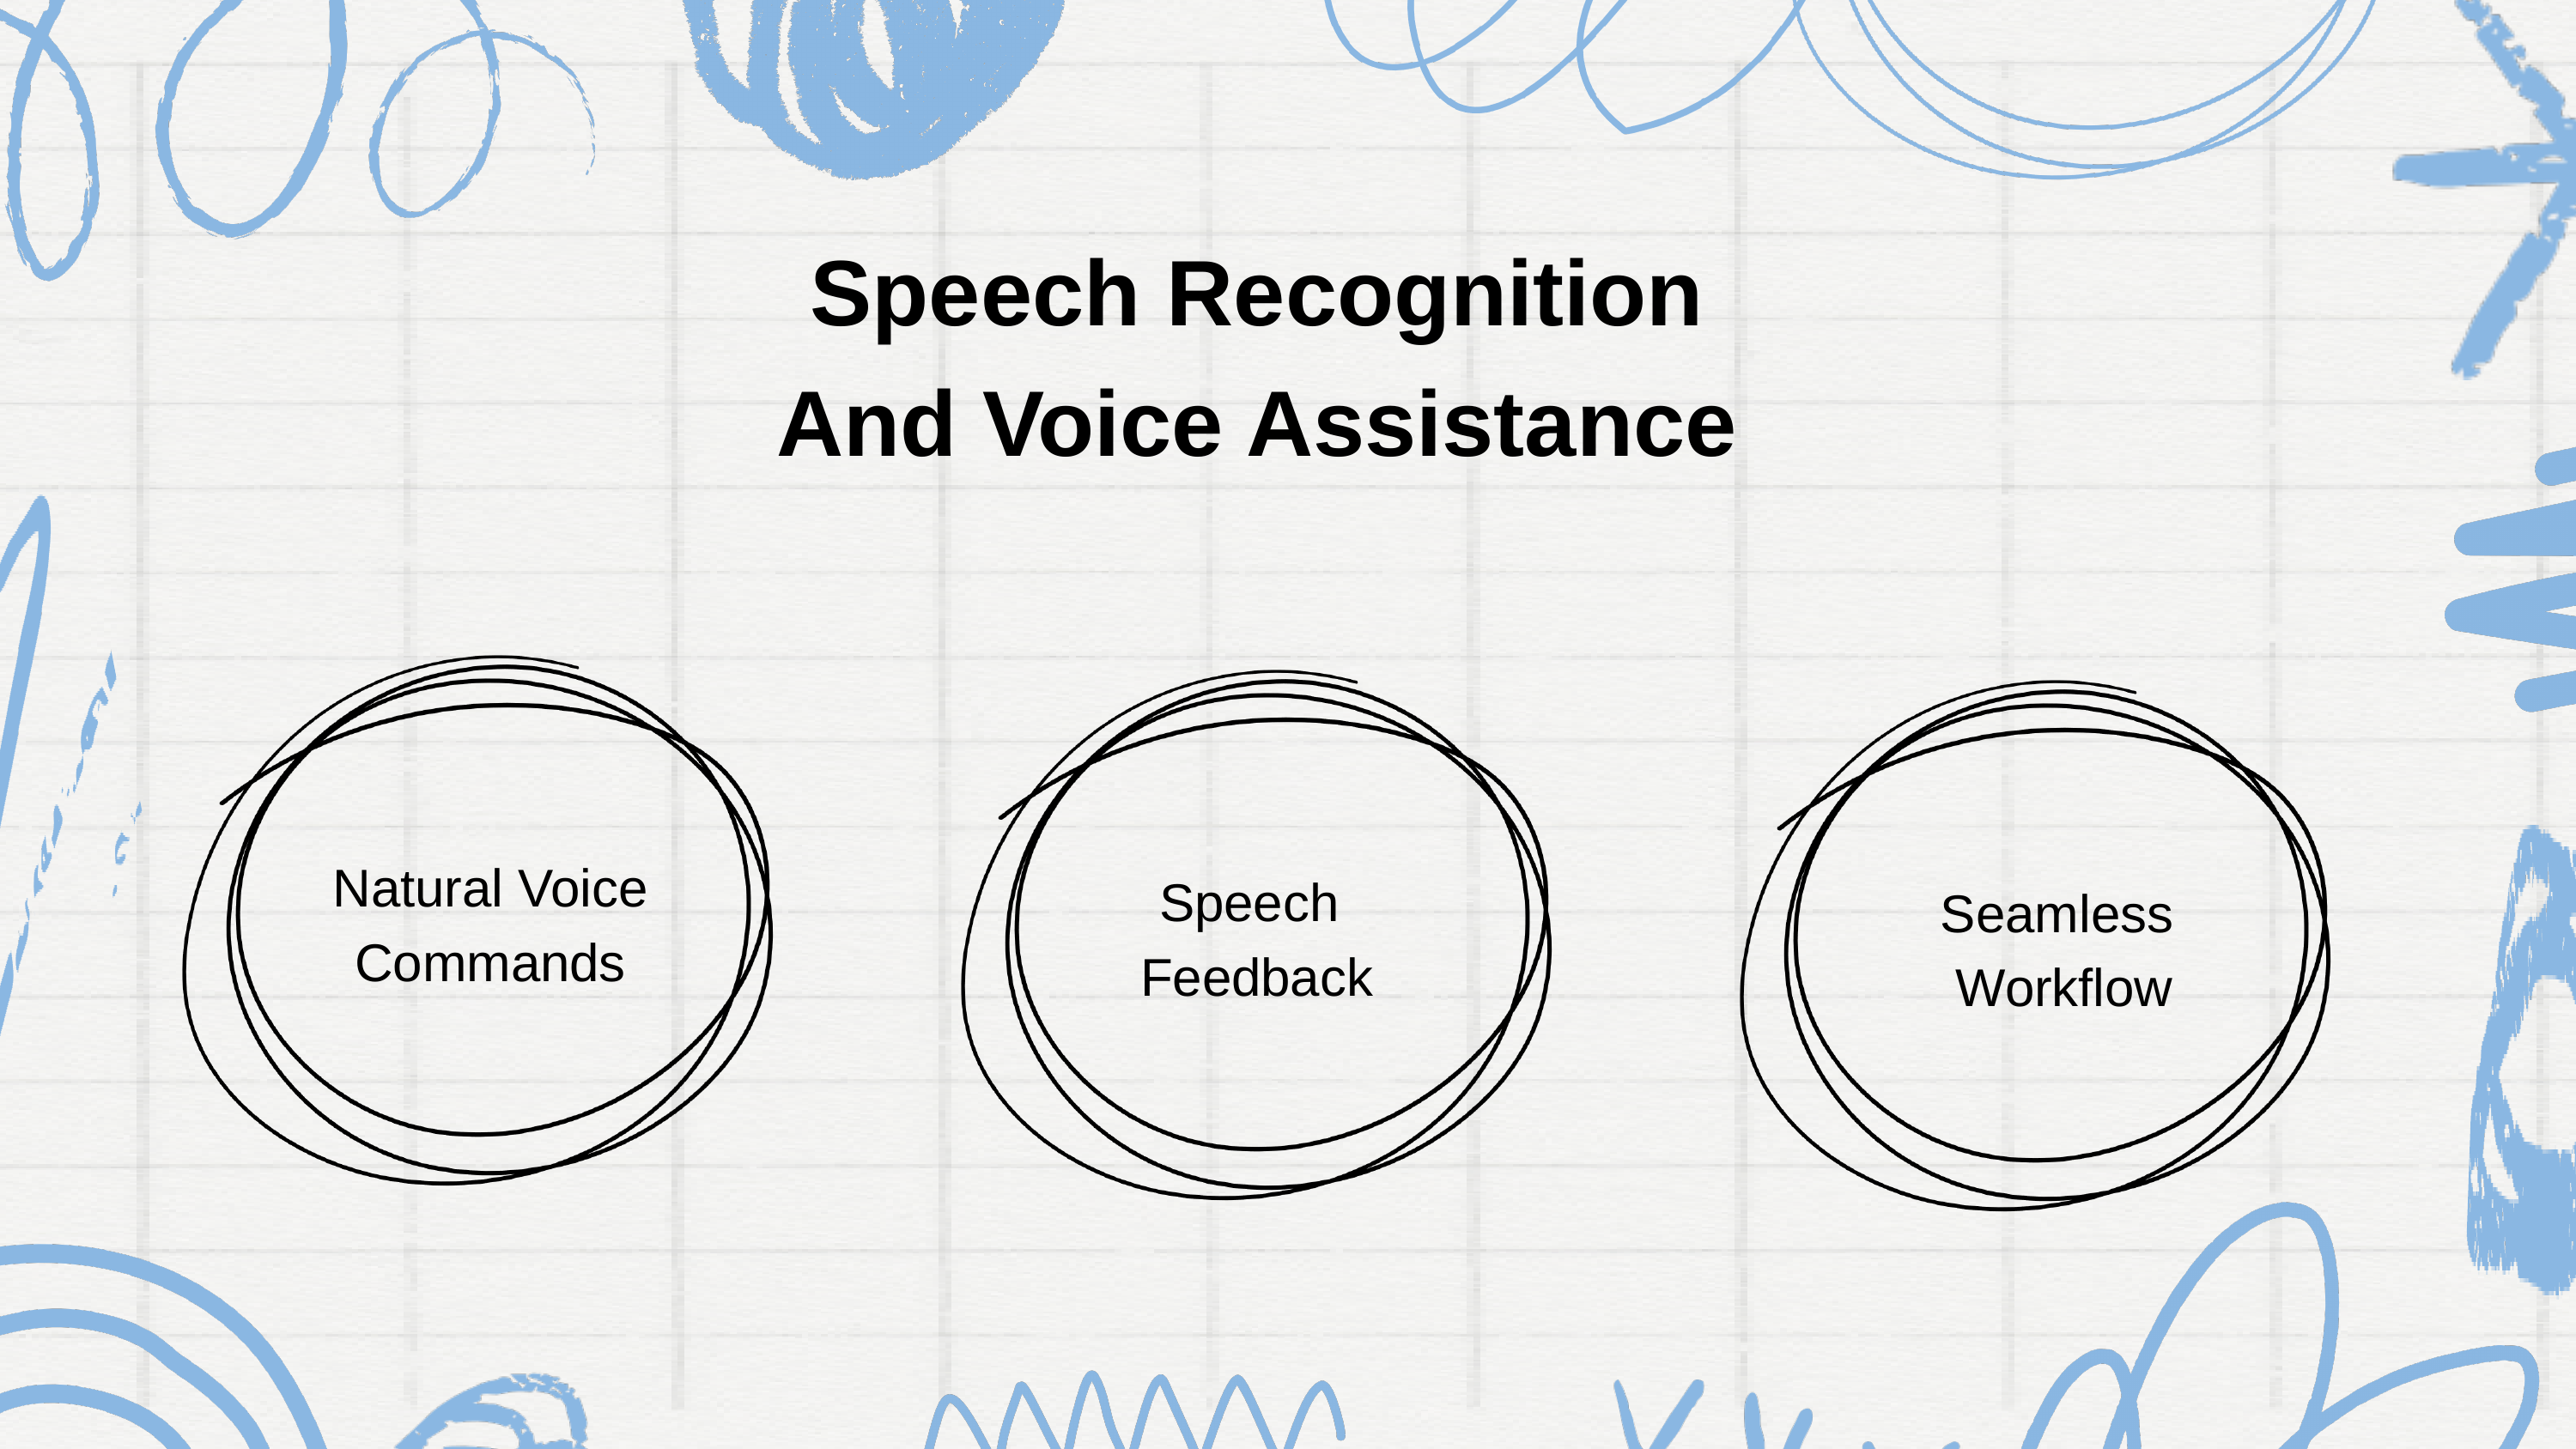

Speech Recognition And Voice Assistance

Natural Voice Commands
Speech
Feedback
Seamless
 Workflow